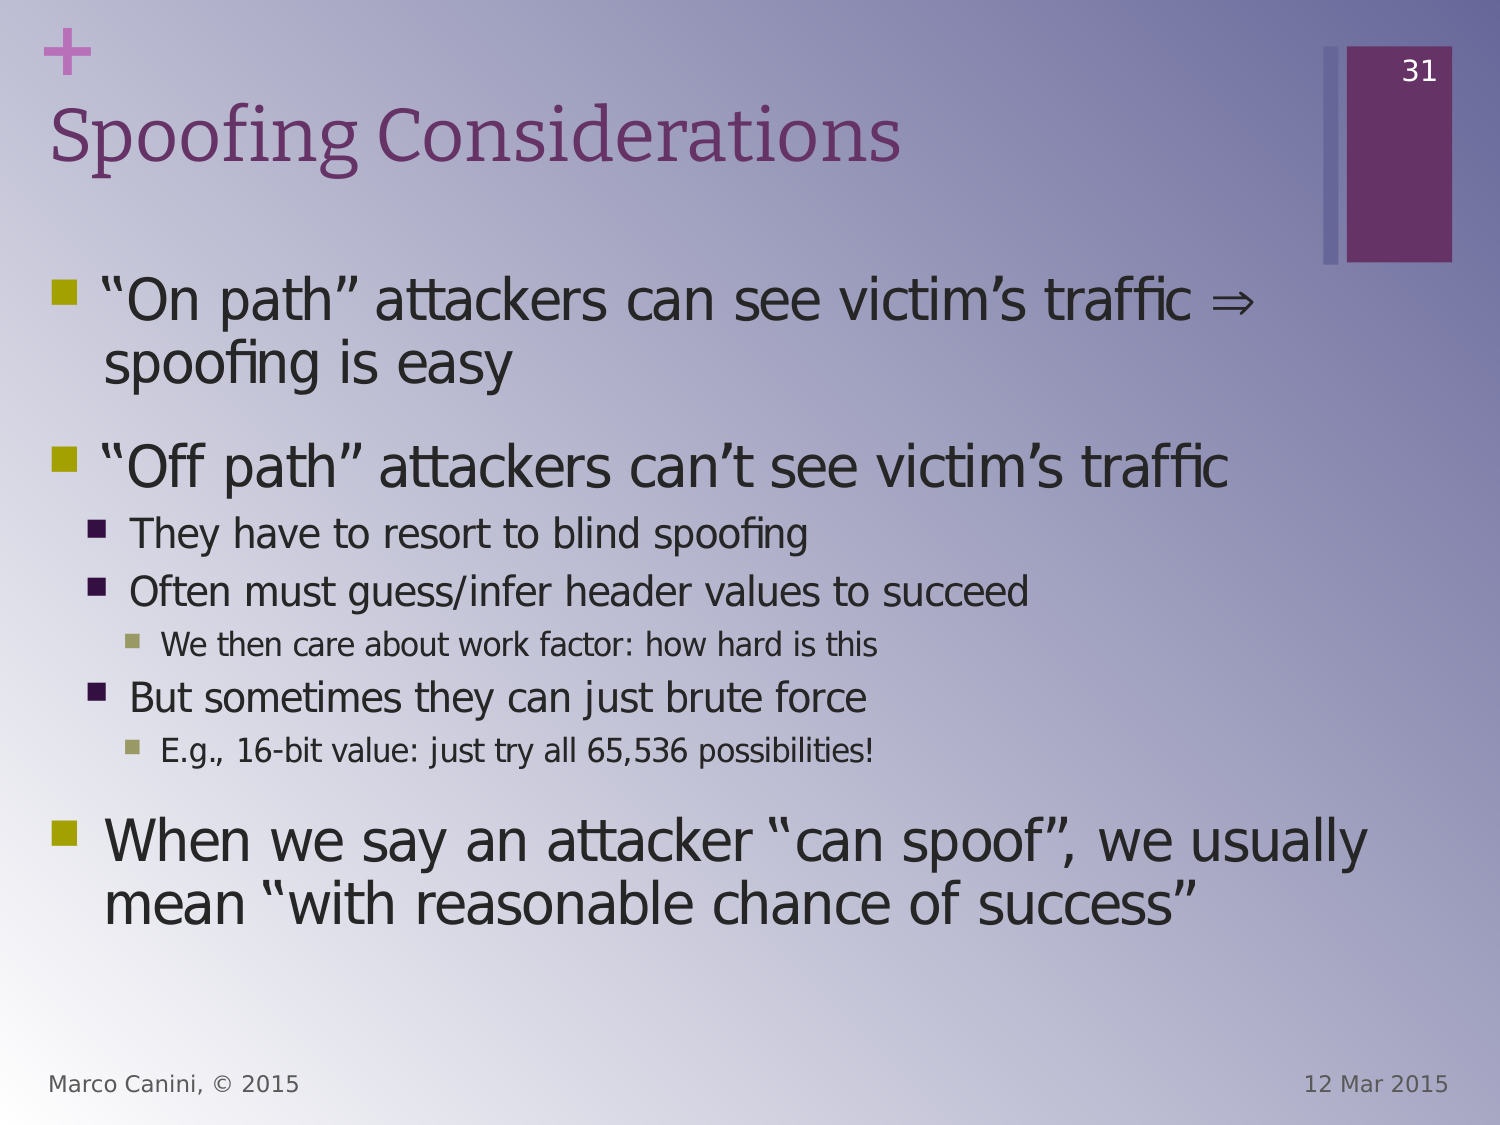

31
# Spoofing Considerations
“On path” attackers can see victim’s traffic ⇒ spoofing is easy
“Off path” attackers can’t see victim’s traffic
They have to resort to blind spoofing
Often must guess/infer header values to succeed
We then care about work factor: how hard is this
But sometimes they can just brute force
E.g., 16-bit value: just try all 65,536 possibilities!
When we say an attacker “can spoof”, we usually mean “with reasonable chance of success”
Marco Canini, © 2015
12 Mar 2015